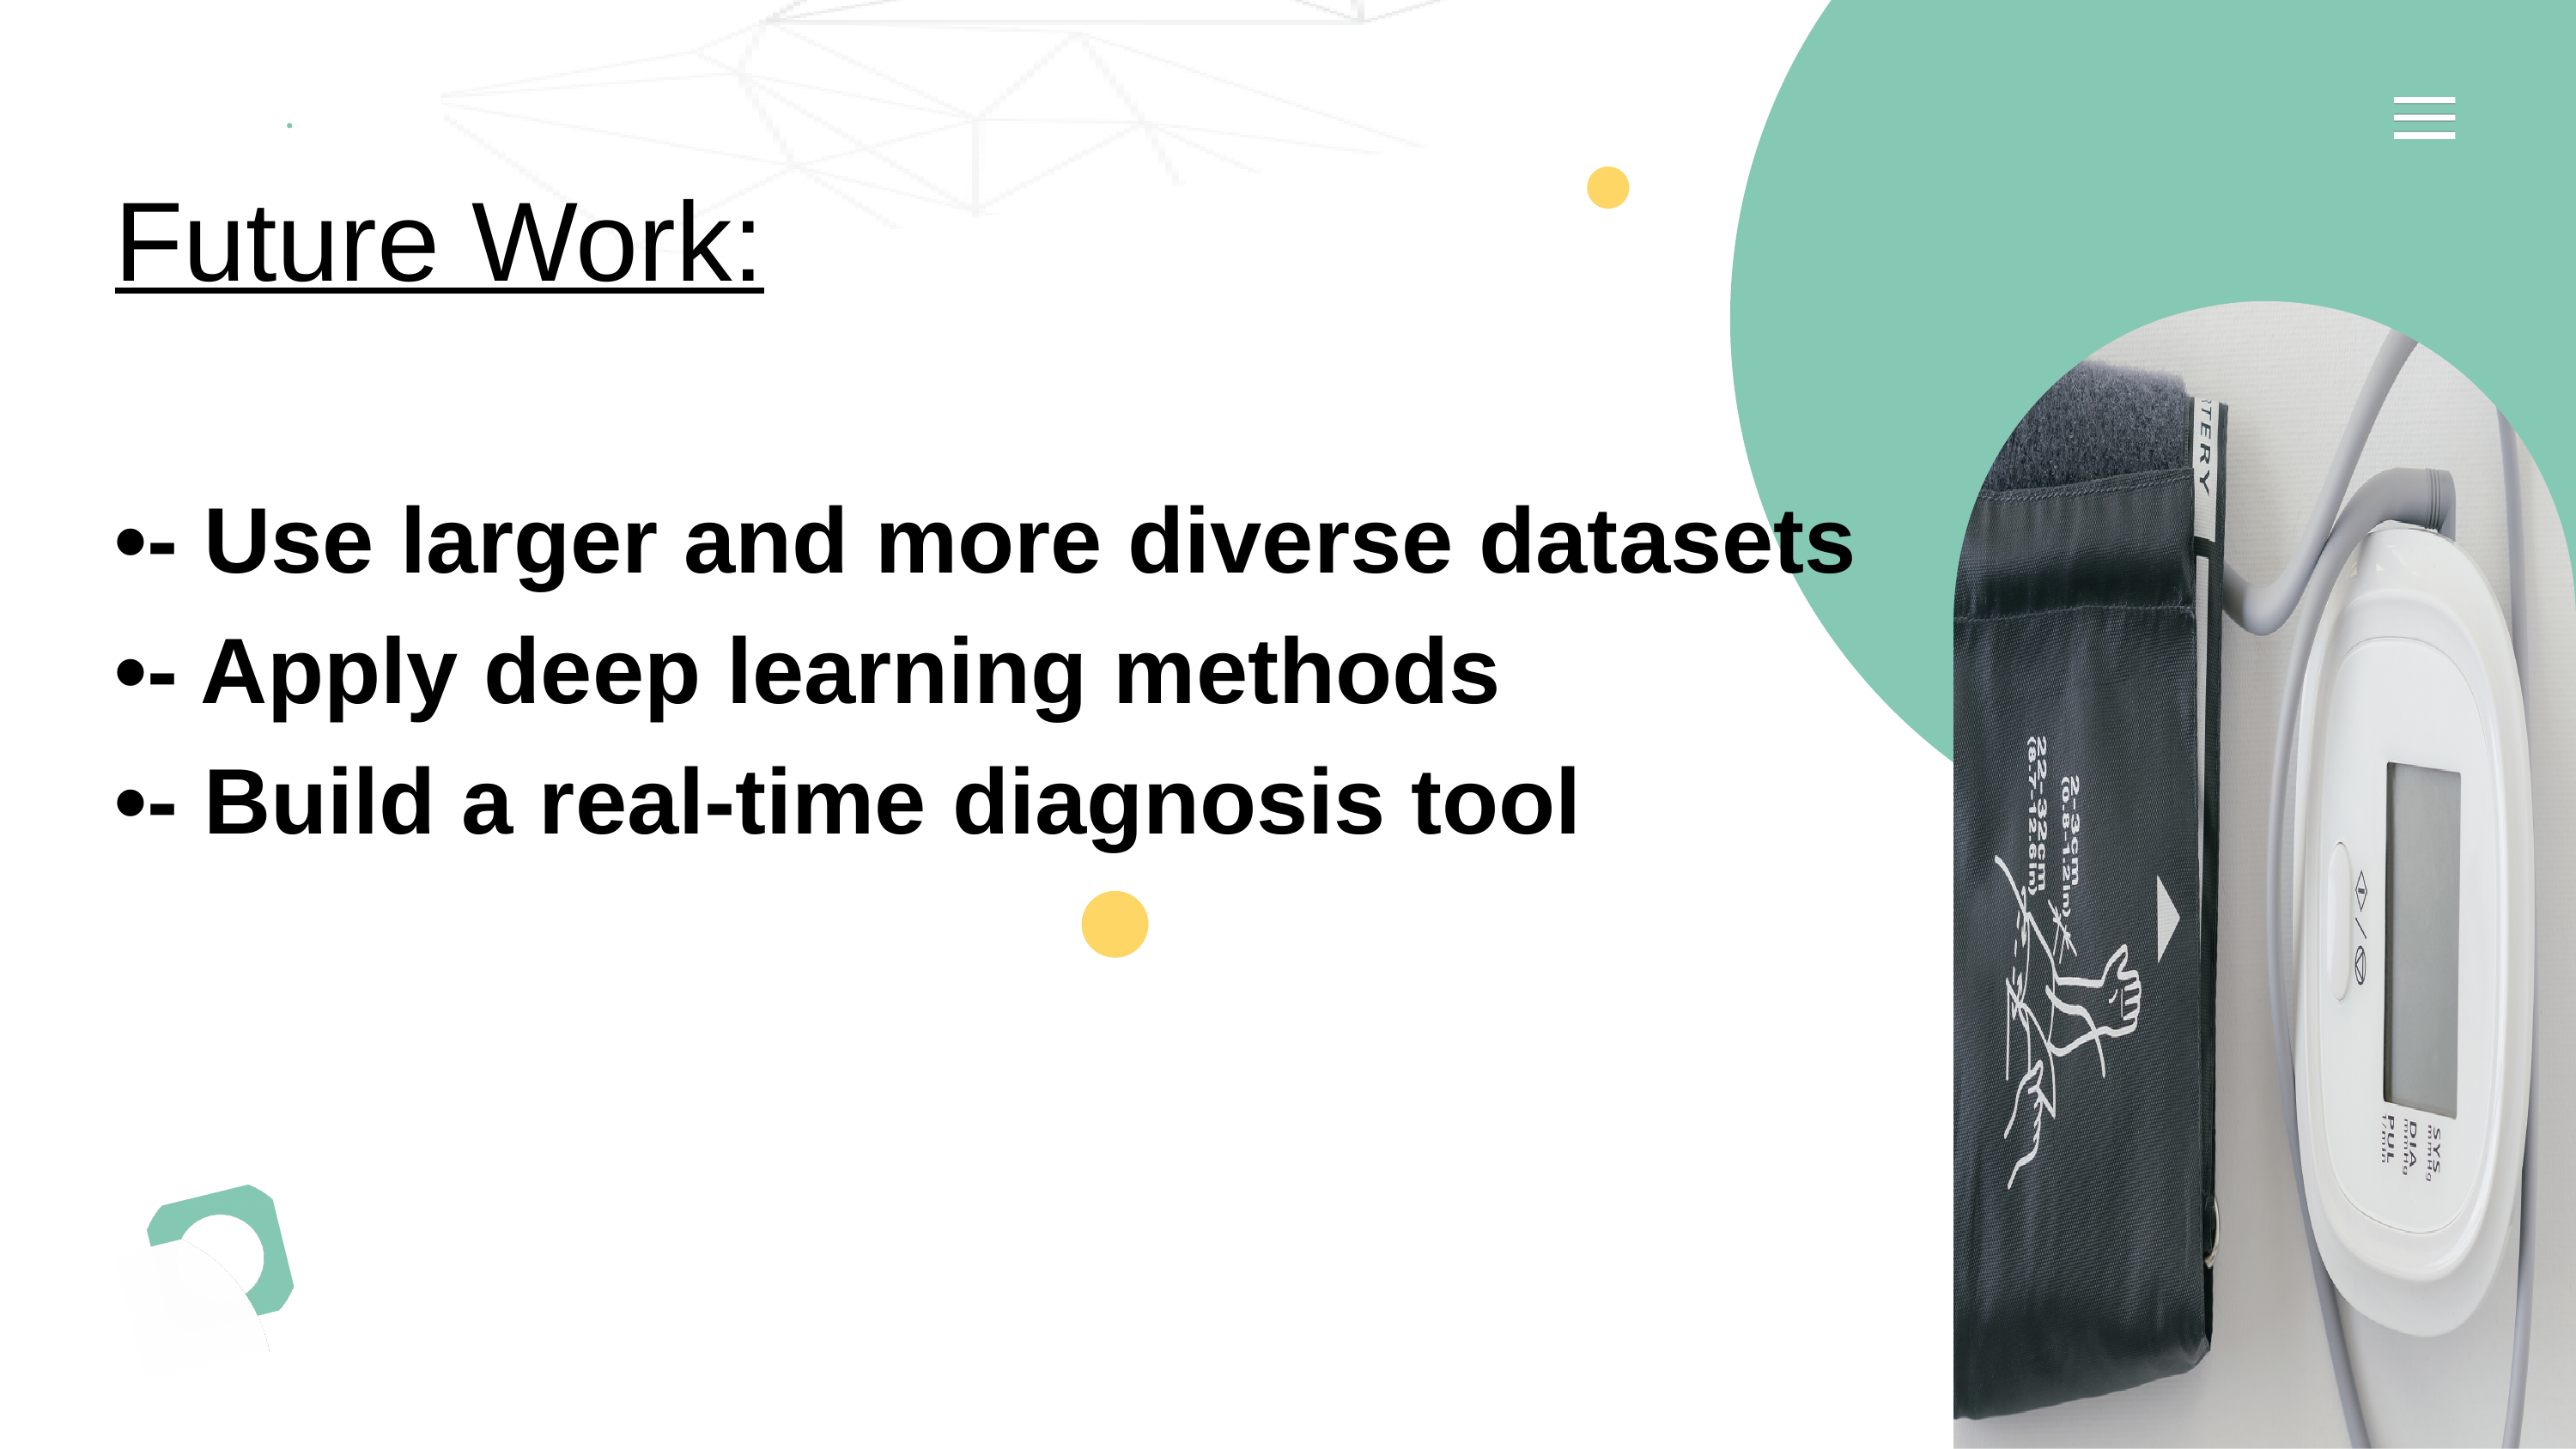

Future Work:

•- Use larger and more diverse datasets
•- Apply deep learning methods
•- Build a real-time diagnosis tool